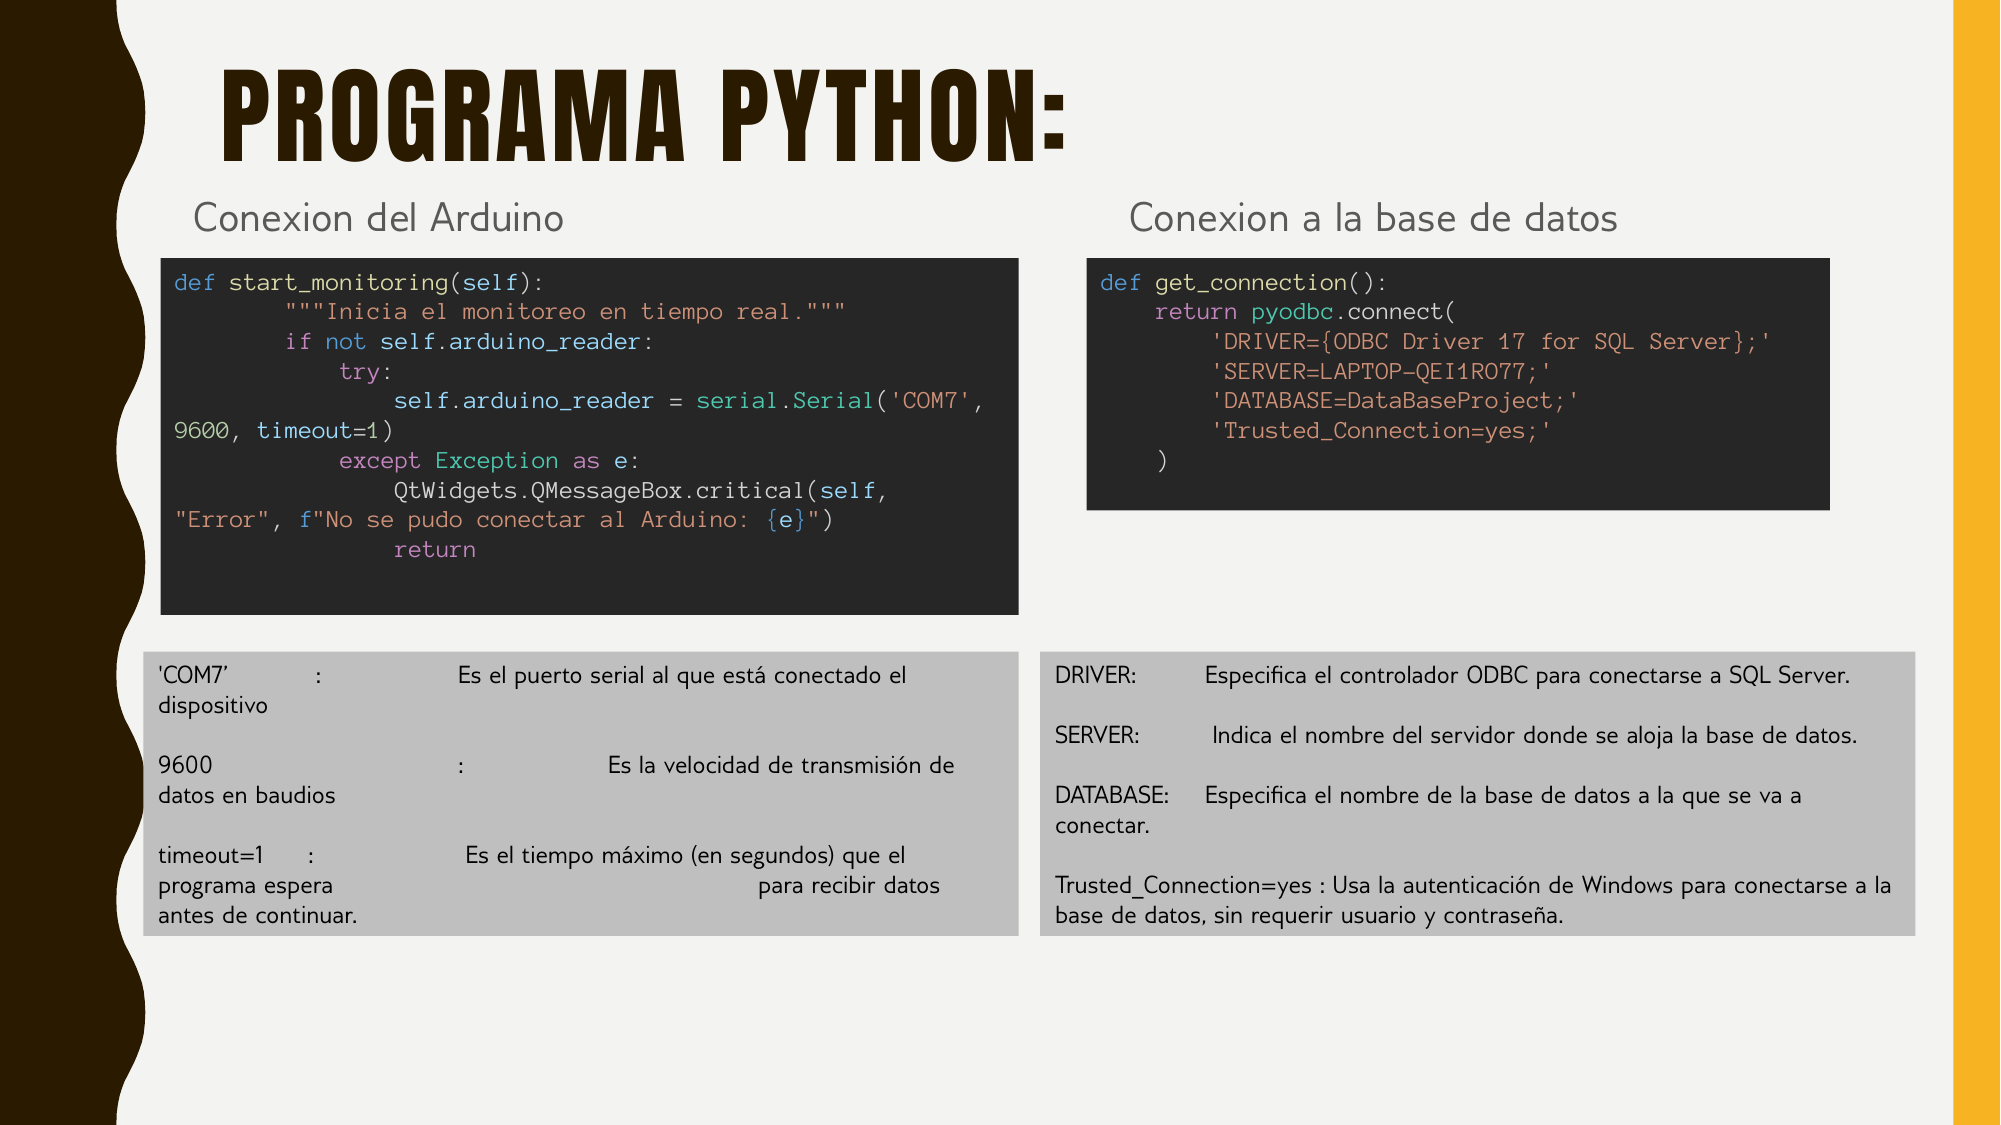

# PROGRAMA PYTHON:
Conexion del Arduino
Conexion a la base de datos
def start_monitoring(self):
        """Inicia el monitoreo en tiempo real."""
        if not self.arduino_reader:
            try:
                self.arduino_reader = serial.Serial('COM7', 9600, timeout=1)
            except Exception as e:
                QtWidgets.QMessageBox.critical(self, "Error", f"No se pudo conectar al Arduino: {e}")
                return

def get_connection():
    return pyodbc.connect(
        'DRIVER={ODBC Driver 17 for SQL Server};'
        'SERVER=LAPTOP-QEI1RO77;'
        'DATABASE=DataBaseProject;'
        'Trusted_Connection=yes;'
    )

'COM7’	 : 	Es el puerto serial al que está conectado el dispositivo

9600	 	: 	Es la velocidad de transmisión de datos en baudios

timeout=1	:	 Es el tiempo máximo (en segundos) que el programa espera 			para recibir datos antes de continuar.
DRIVER:	Especifica el controlador ODBC para conectarse a SQL Server.

SERVER:	 Indica el nombre del servidor donde se aloja la base de datos.

DATABASE:	Especifica el nombre de la base de datos a la que se va a conectar.

Trusted_Connection=yes : Usa la autenticación de Windows para conectarse a la base de datos, sin requerir usuario y contraseña.